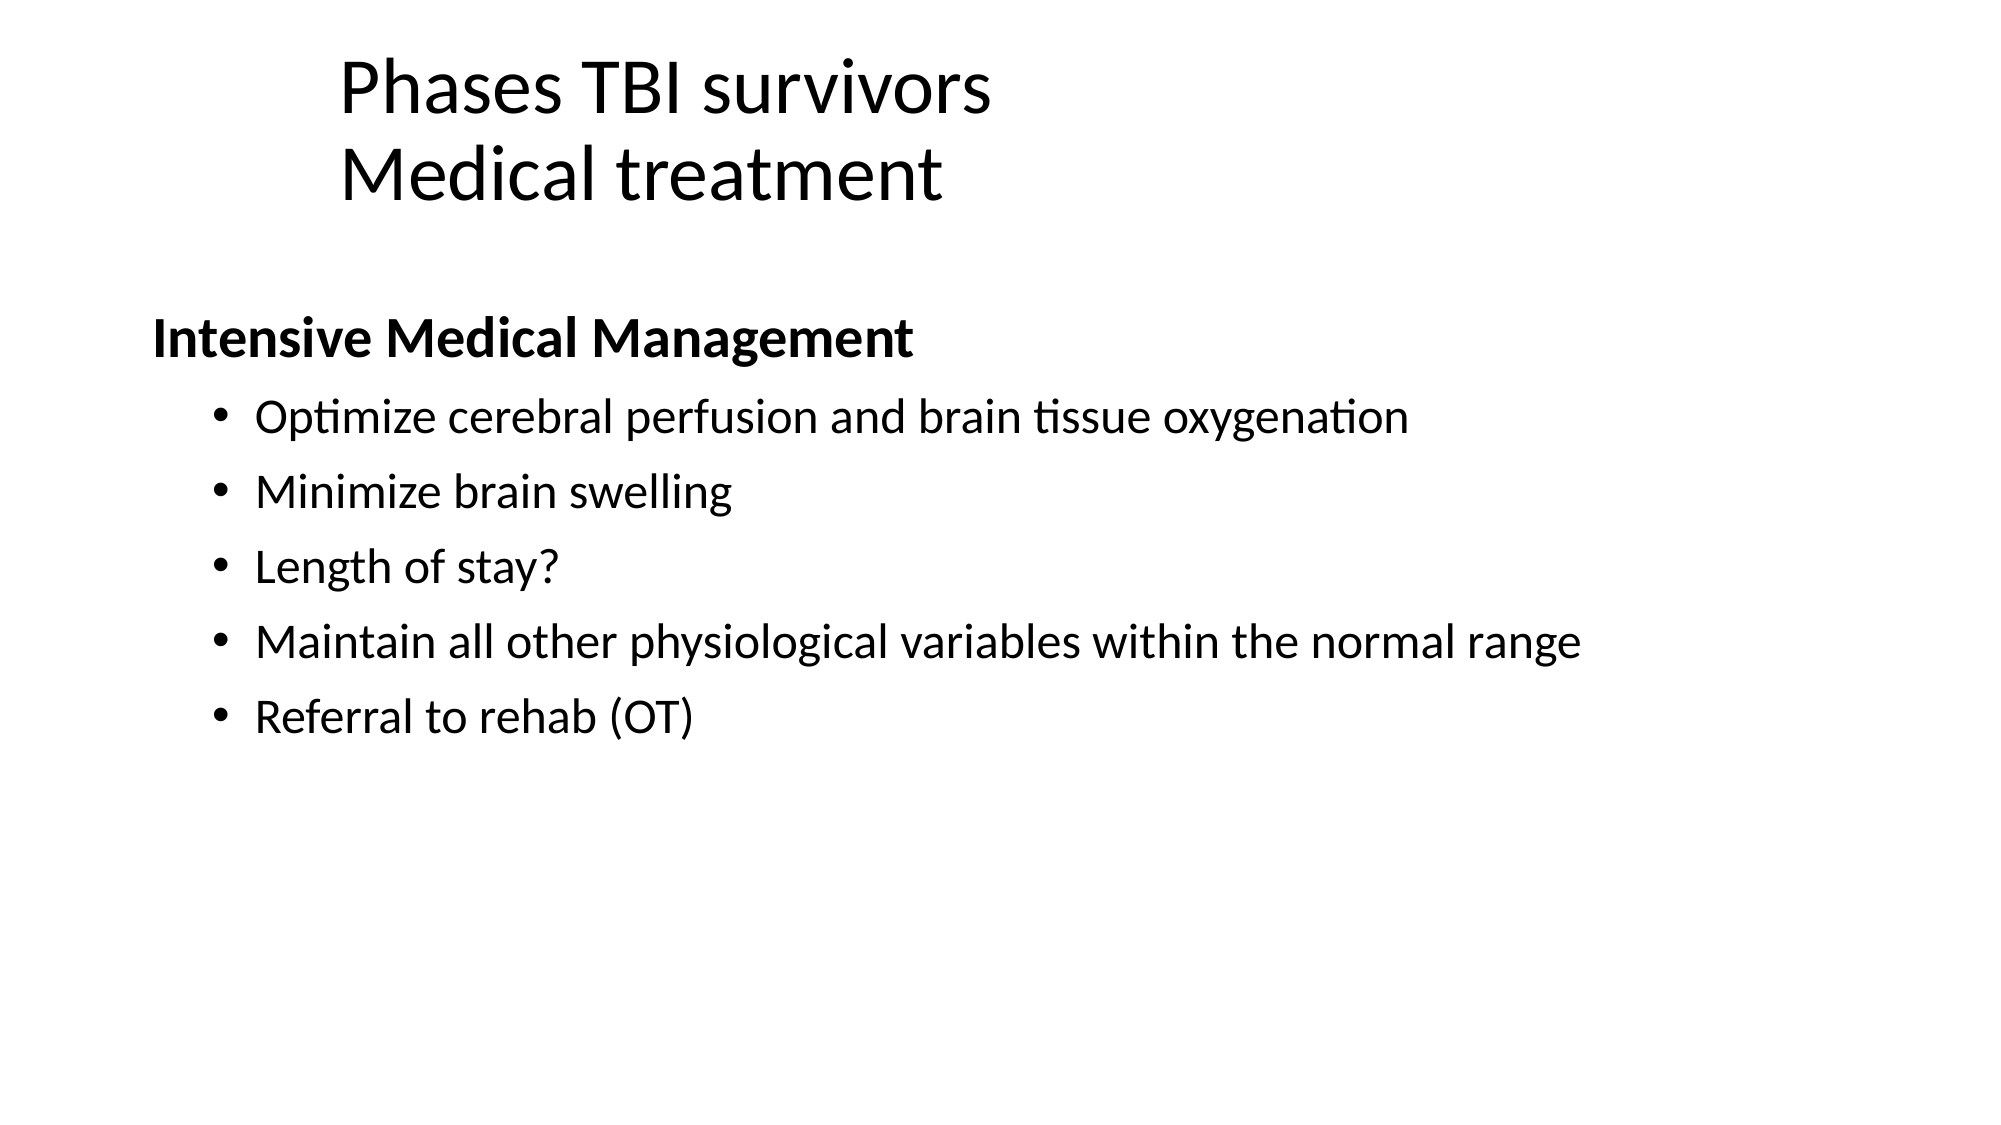

# Phases TBI survivors Medical treatment
Intensive Medical Management
Optimize cerebral perfusion and brain tissue oxygenation
Minimize brain swelling
Length of stay?
Maintain all other physiological variables within the normal range
Referral to rehab (OT)